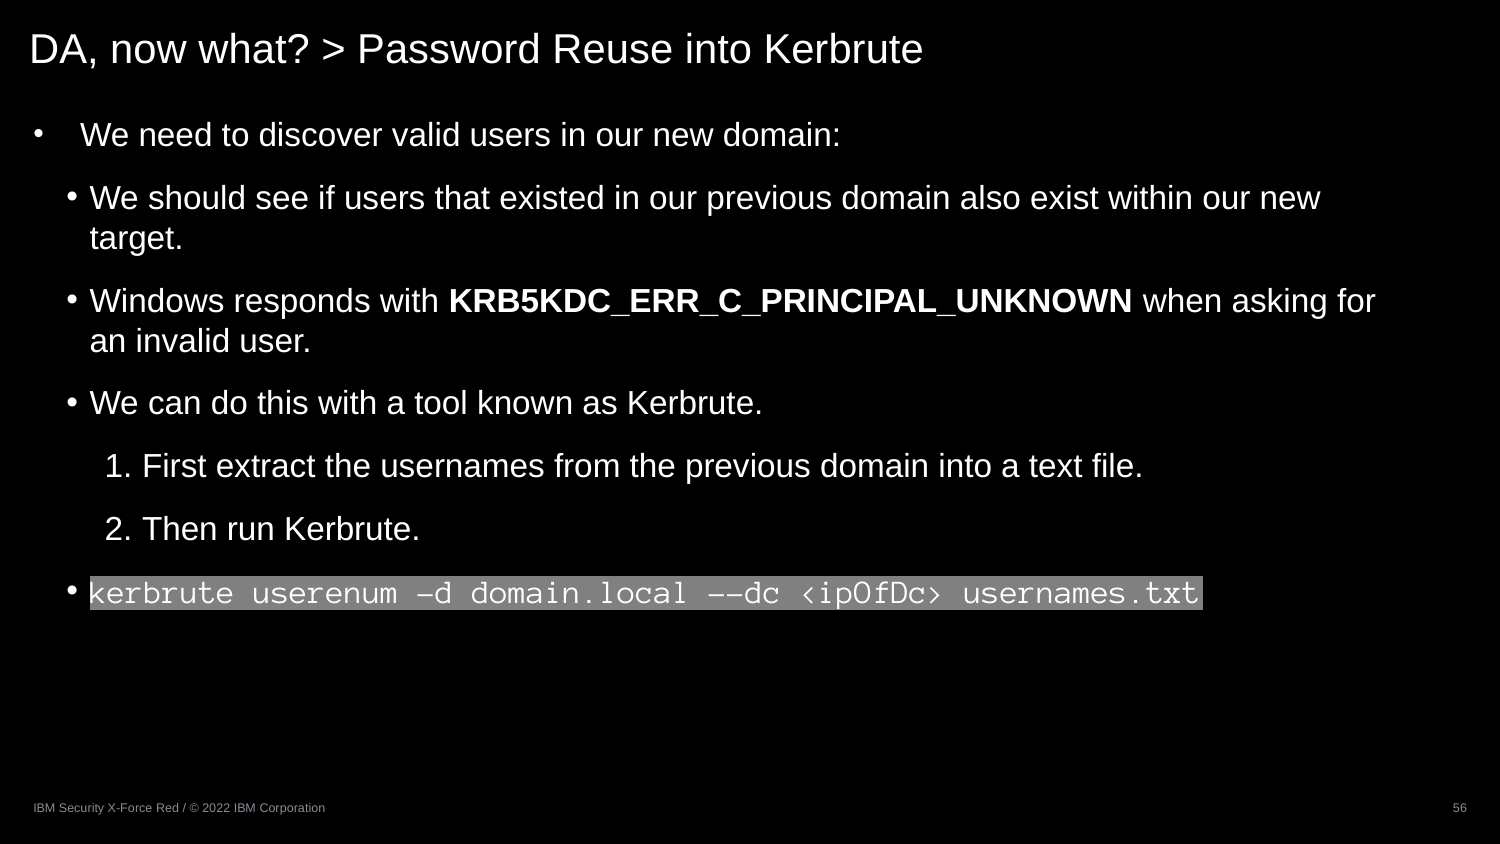

# DA, now what? > Password Reuse into Kerbrute
We need to discover valid users in our new domain:
We should see if users that existed in our previous domain also exist within our new target.
Windows responds with KRB5KDC_ERR_C_PRINCIPAL_UNKNOWN when asking for an invalid user.
We can do this with a tool known as Kerbrute.
First extract the usernames from the previous domain into a text file.
Then run Kerbrute.
kerbrute userenum -d domain.local --dc <ipOfDc> usernames.txt

IBM Security X-Force Red / © 2022 IBM Corporation
56